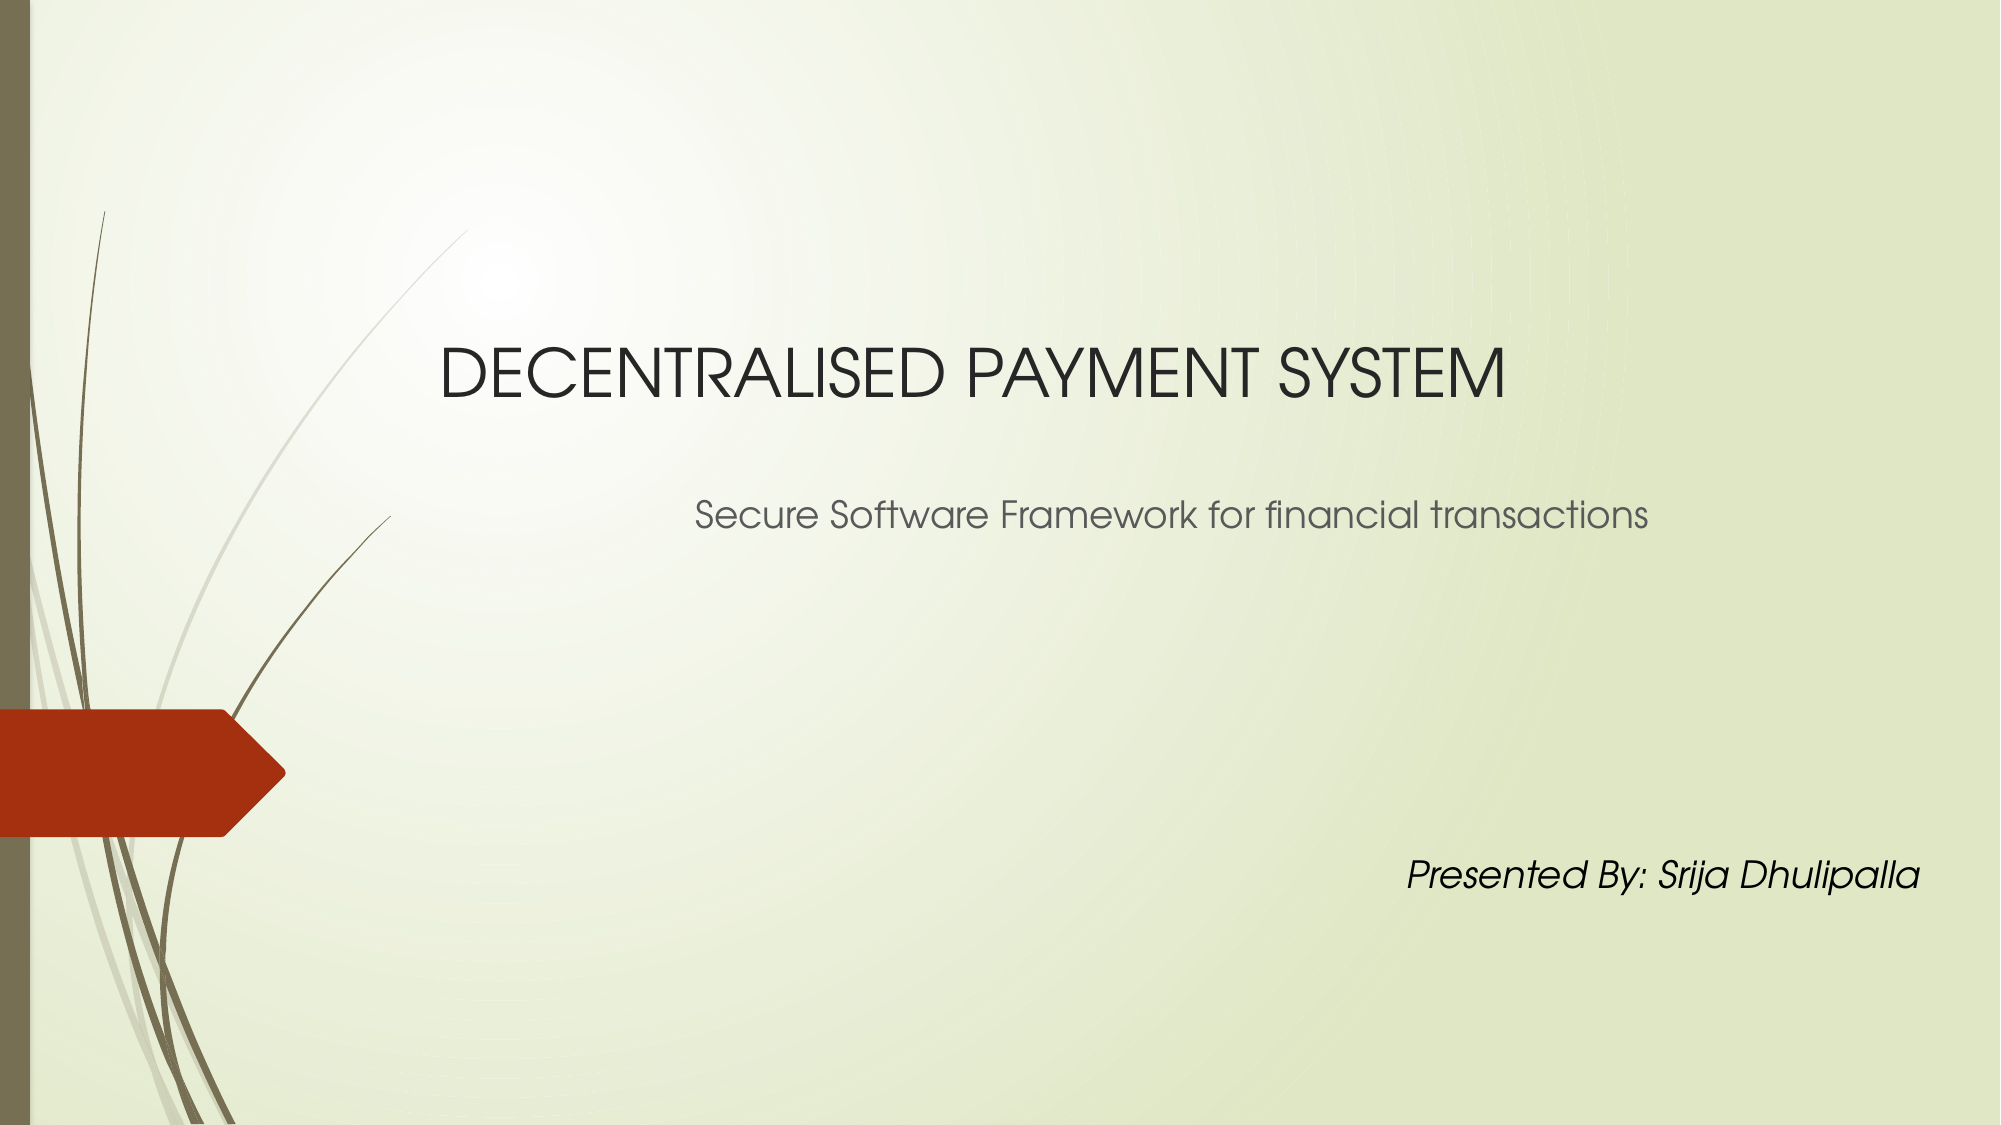

# DECENTRALISED PAYMENT SYSTEM

Secure Software Framework for financial transactions

Presented By: Srija Dhulipalla